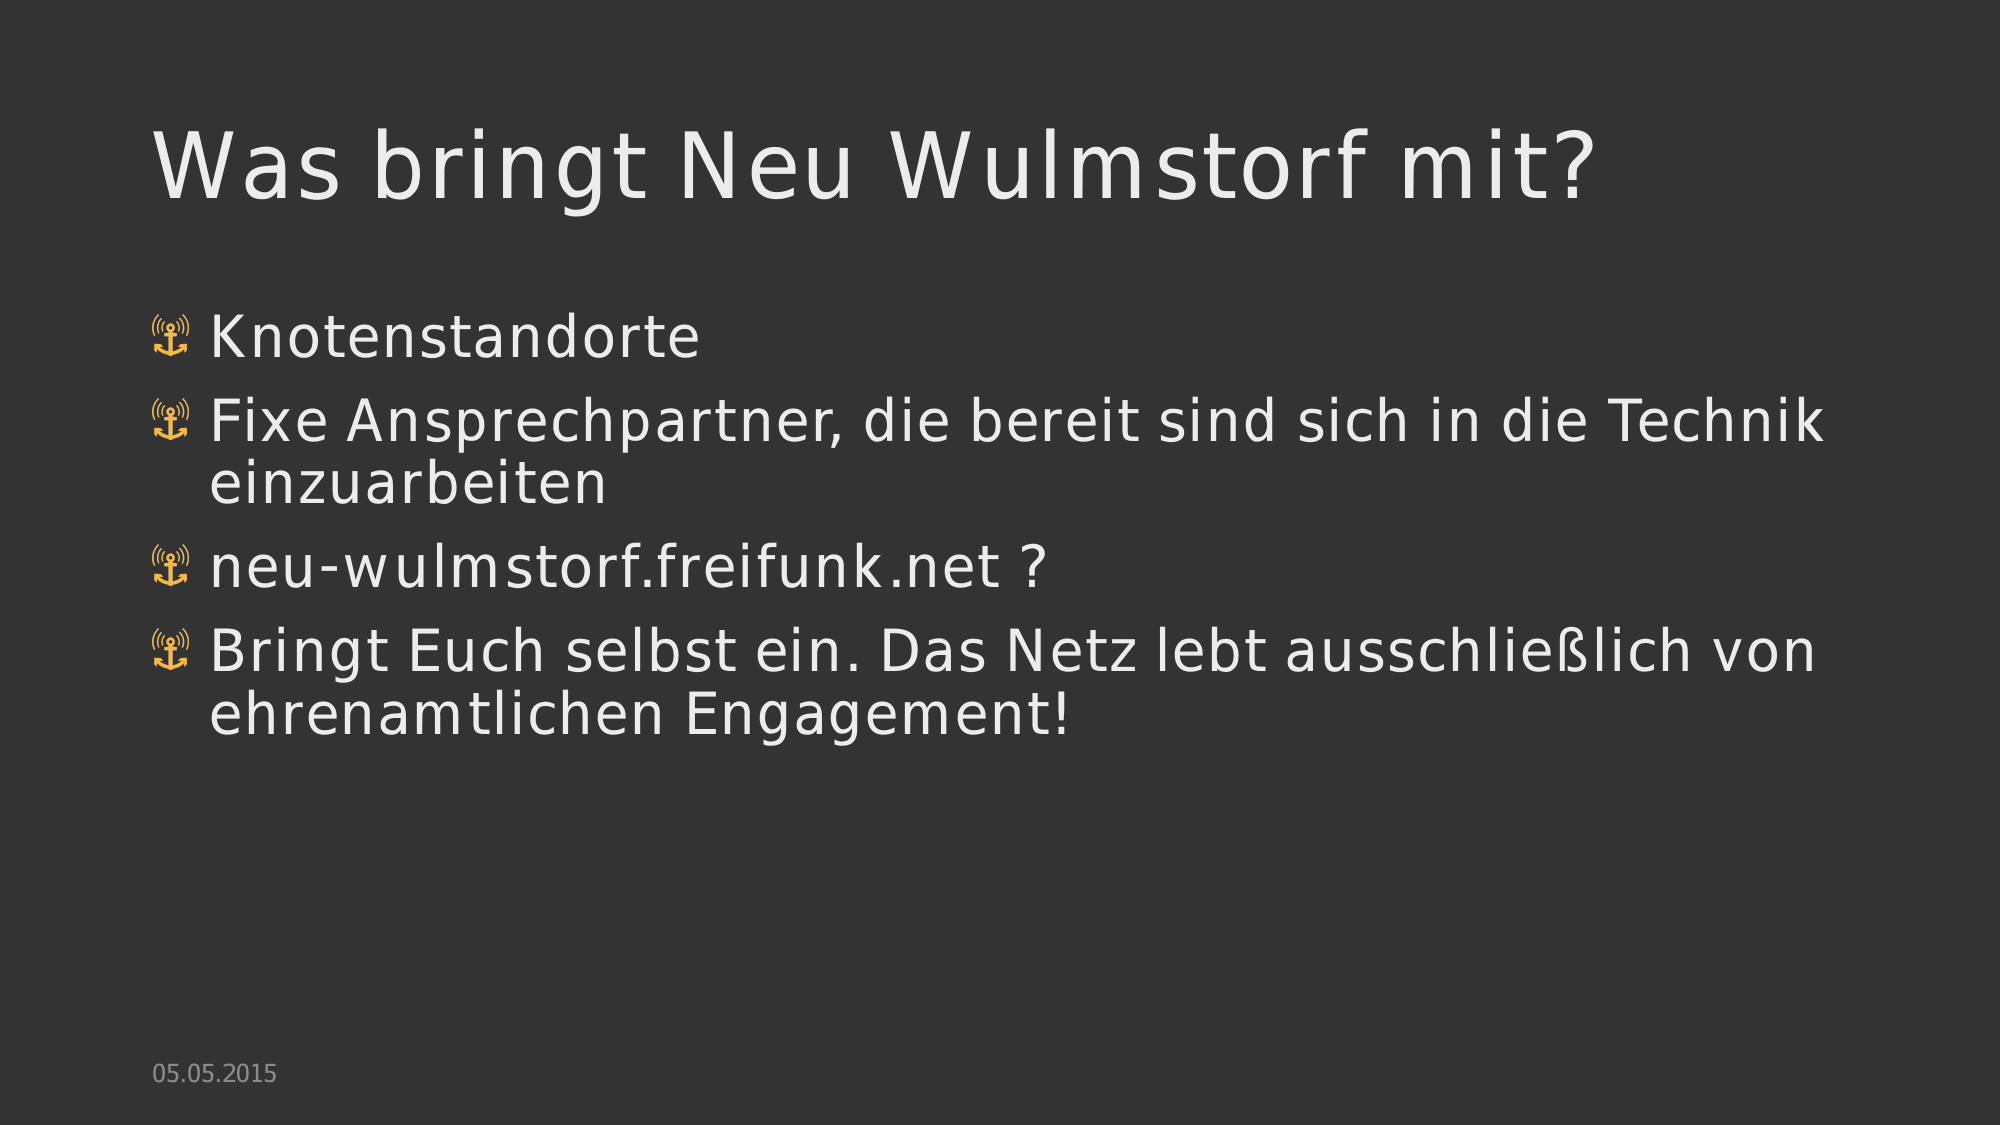

# Was bringt Neu Wulmstorf mit?
Knotenstandorte
Fixe Ansprechpartner, die bereit sind sich in die Technik einzuarbeiten
neu-wulmstorf.freifunk.net ?
Bringt Euch selbst ein. Das Netz lebt ausschließlich von ehrenamtlichen Engagement!

05.05.2015